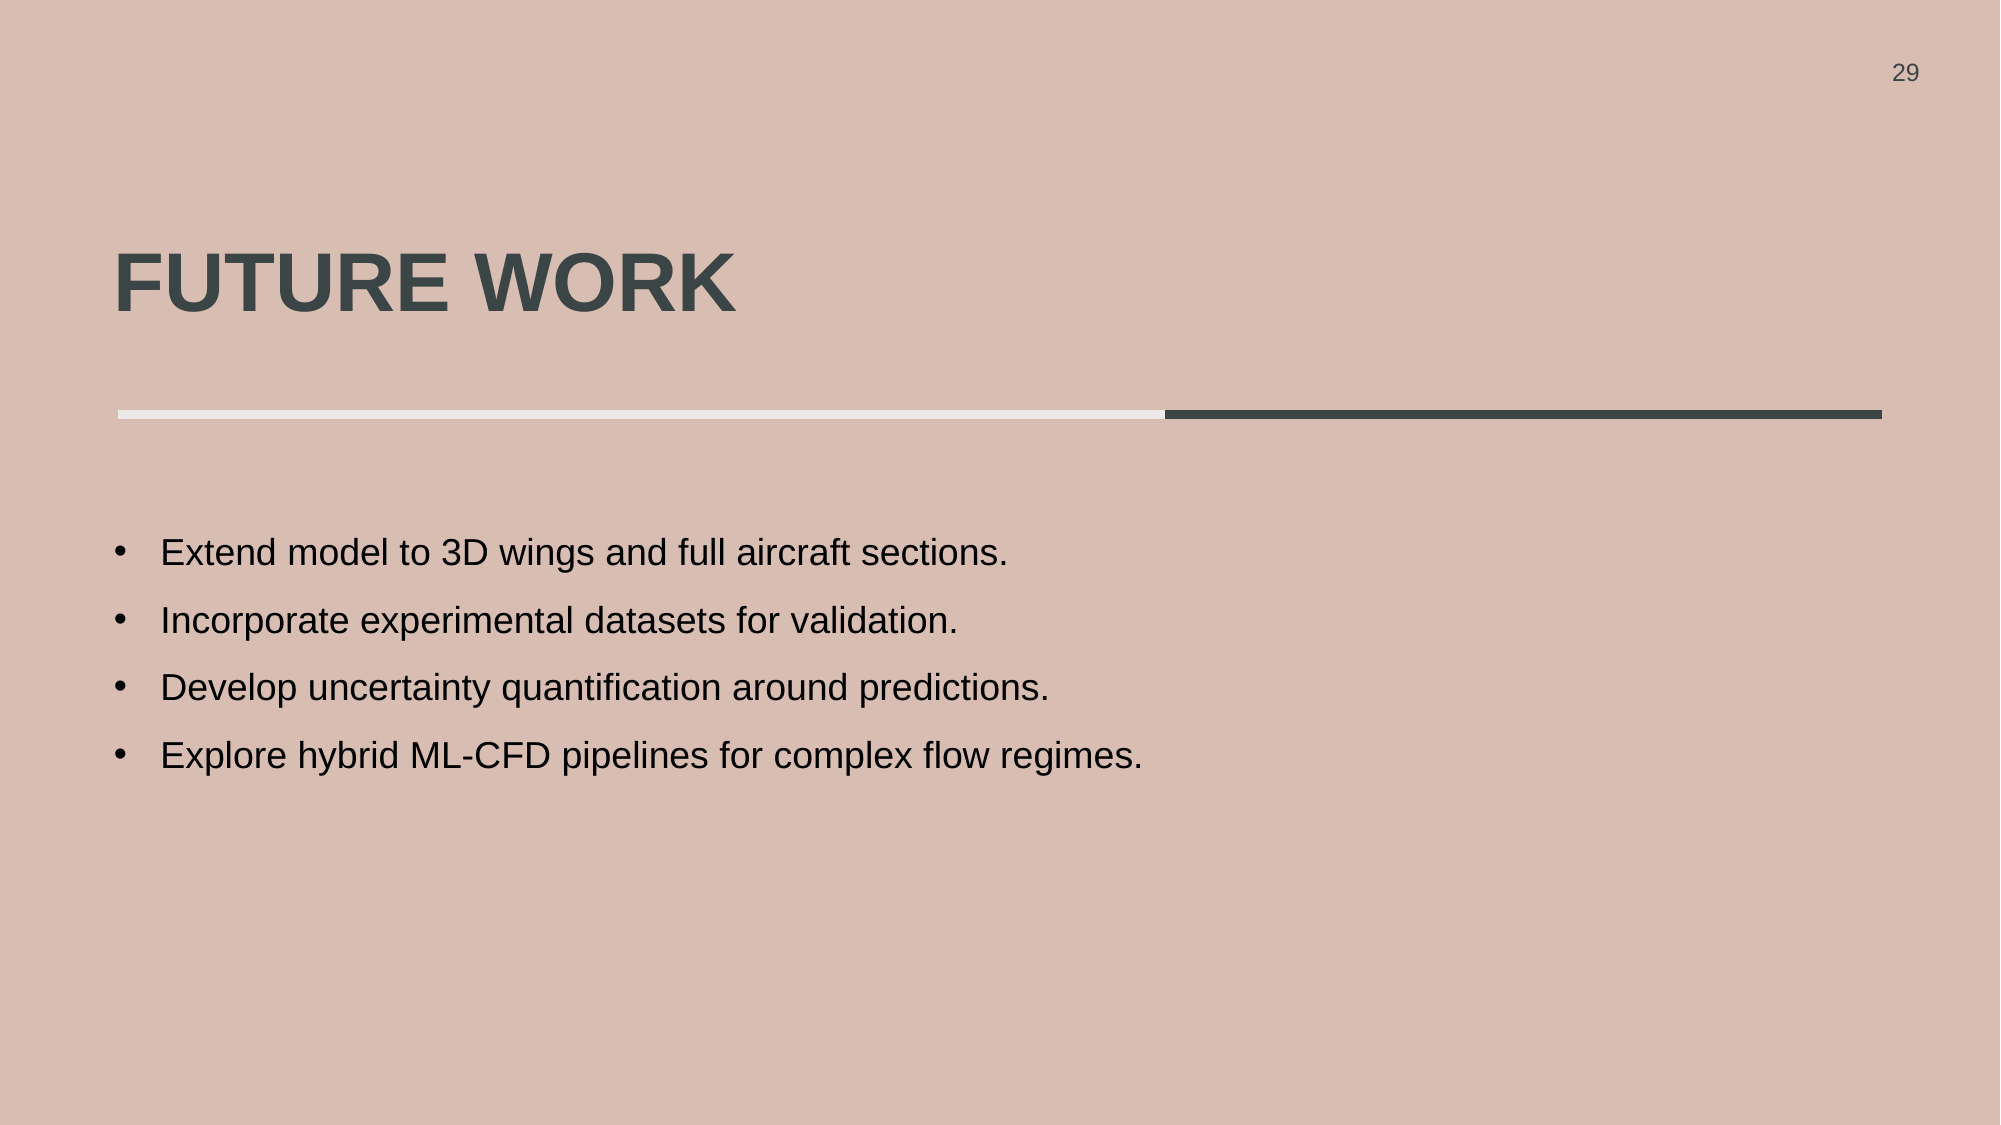

29
# Future Work
Extend model to 3D wings and full aircraft sections.
Incorporate experimental datasets for validation.
Develop uncertainty quantification around predictions.
Explore hybrid ML-CFD pipelines for complex flow regimes.